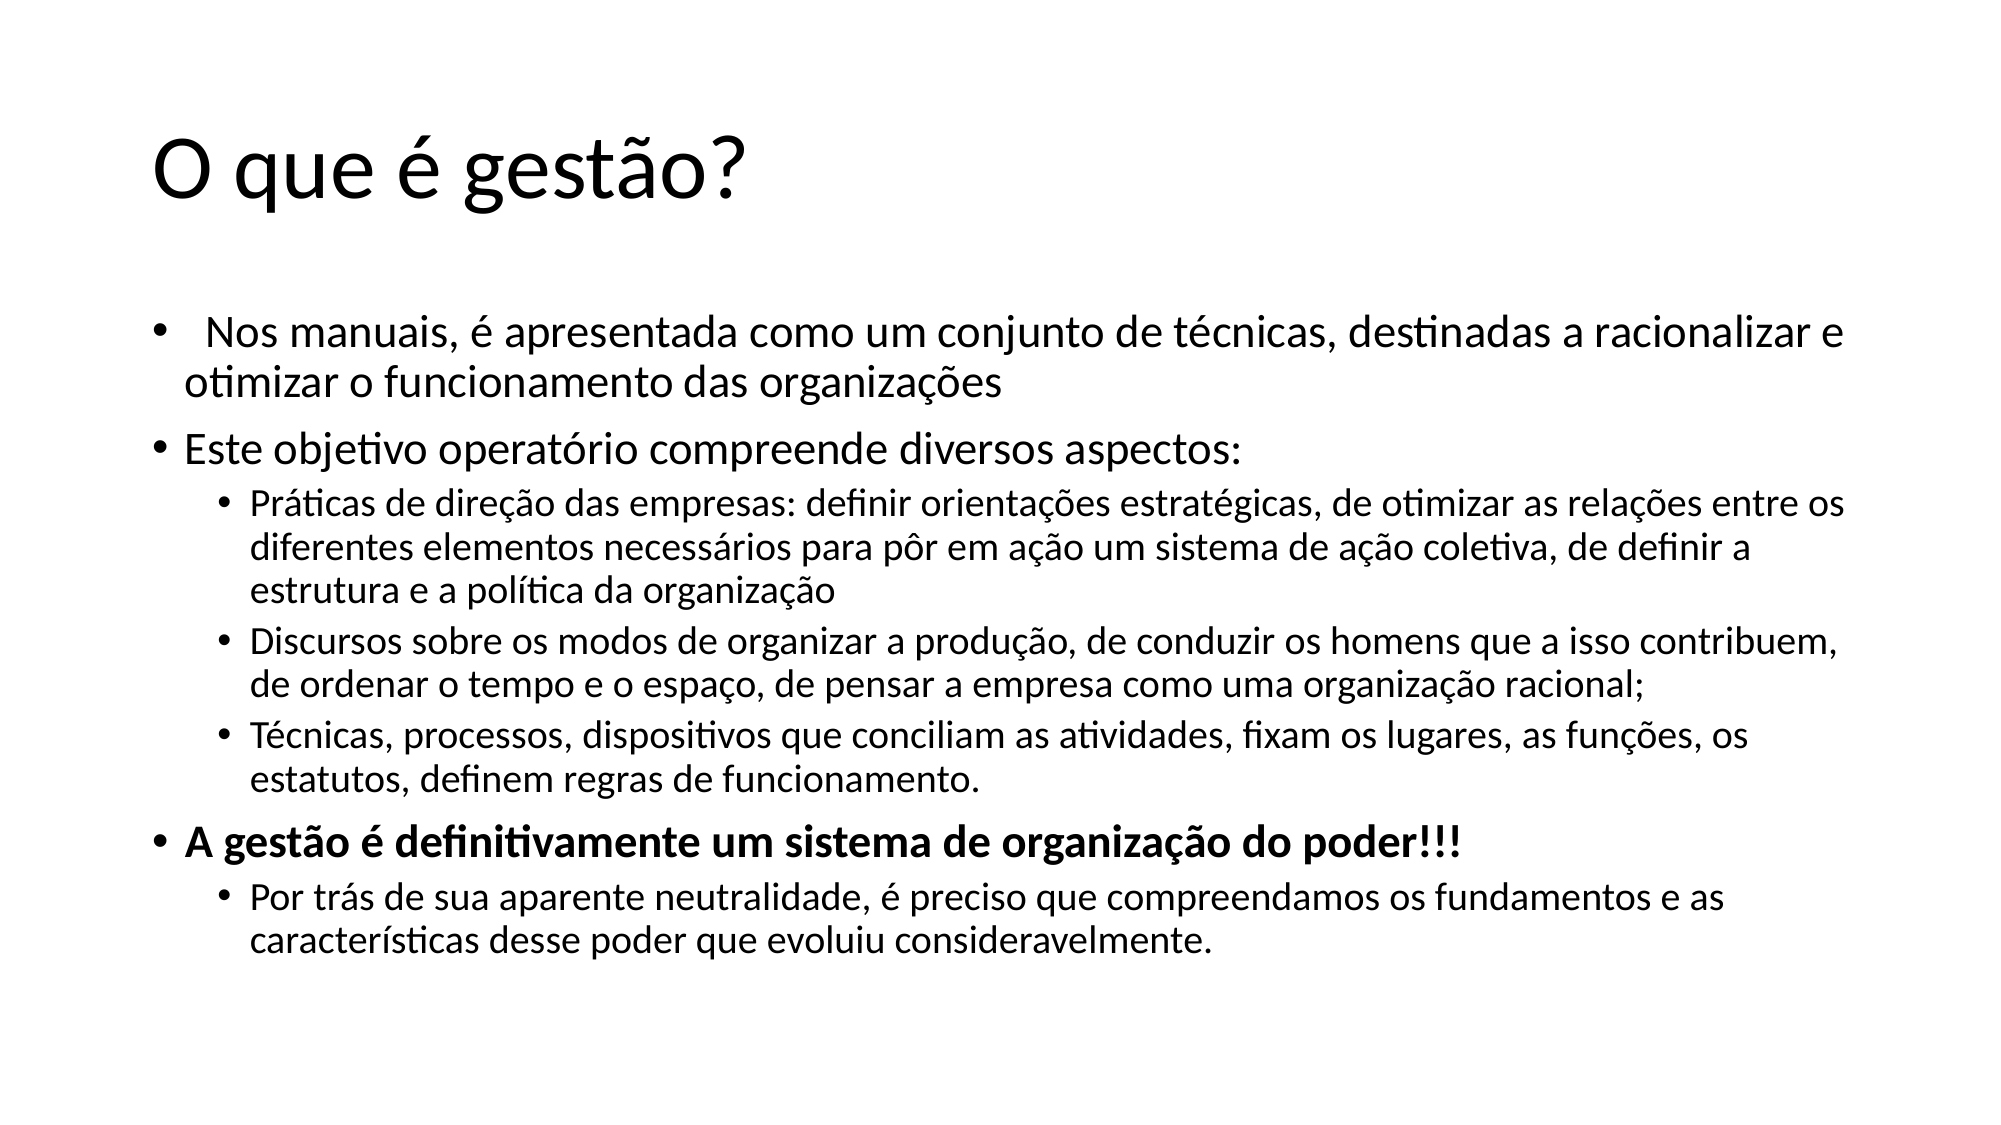

# O que é gestão?
  Nos manuais, é apresentada como um conjunto de técnicas, destinadas a racionalizar e otimizar o funcionamento das organizações
Este objetivo operatório compreende diversos aspectos:
Práticas de direção das empresas: definir orientações estratégicas, de otimizar as relações entre os diferentes elementos necessários para pôr em ação um sistema de ação coletiva, de definir a estrutura e a política da organização
Discursos sobre os modos de organizar a produção, de conduzir os homens que a isso contribuem, de ordenar o tempo e o espaço, de pensar a empresa como uma organização racional;
Técnicas, processos, dispositivos que conciliam as atividades, fixam os lugares, as funções, os estatutos, definem regras de funcionamento.
A gestão é definitivamente um sistema de organização do poder!!!
Por trás de sua aparente neutralidade, é preciso que compreendamos os fundamentos e as características desse poder que evoluiu consideravelmente.